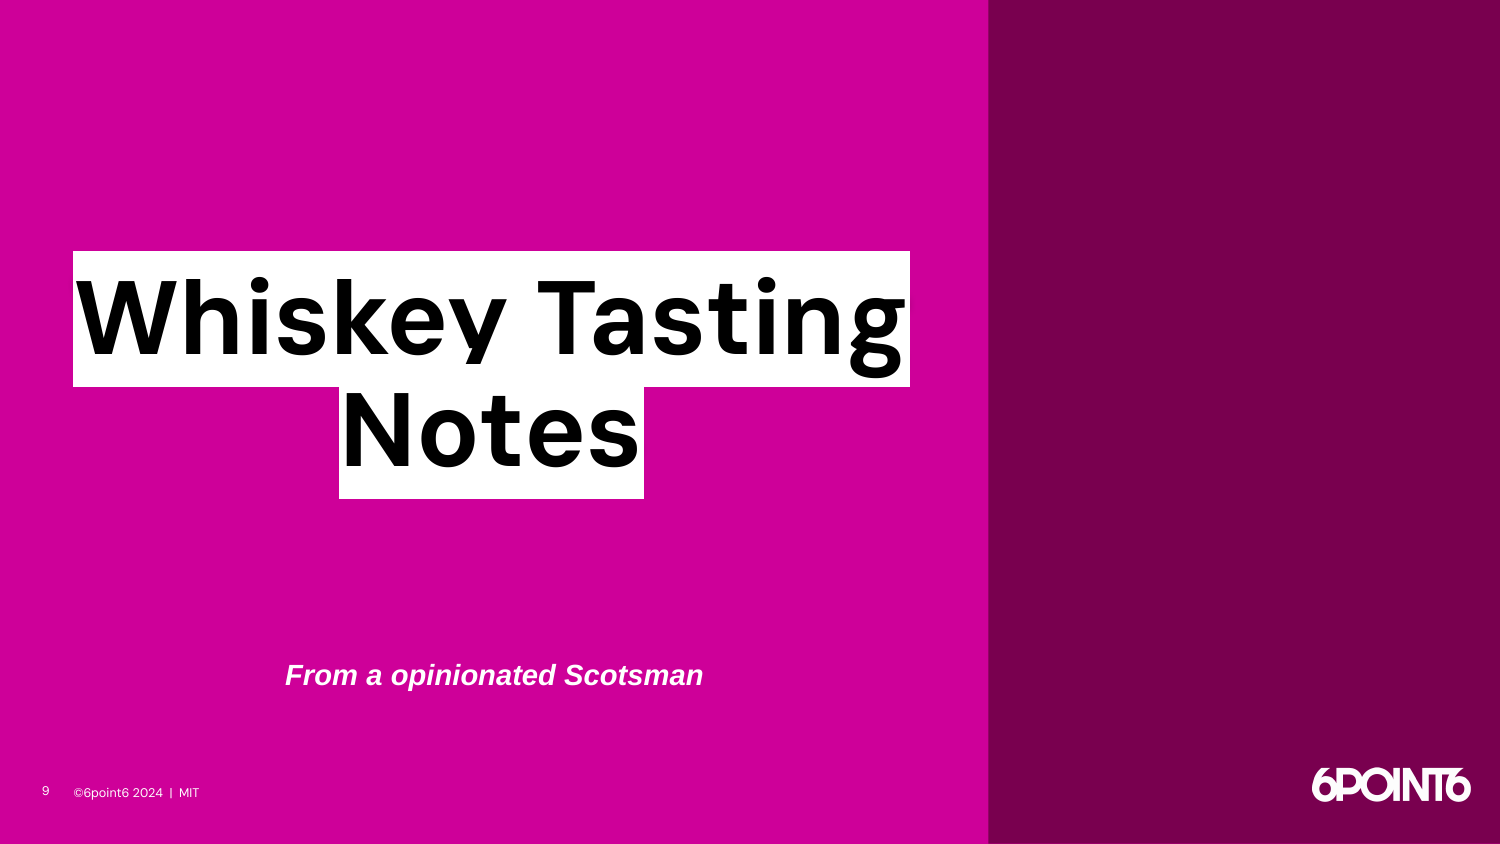

#

Whiskey Tasting
Notes
From a opinionated Scotsman
9